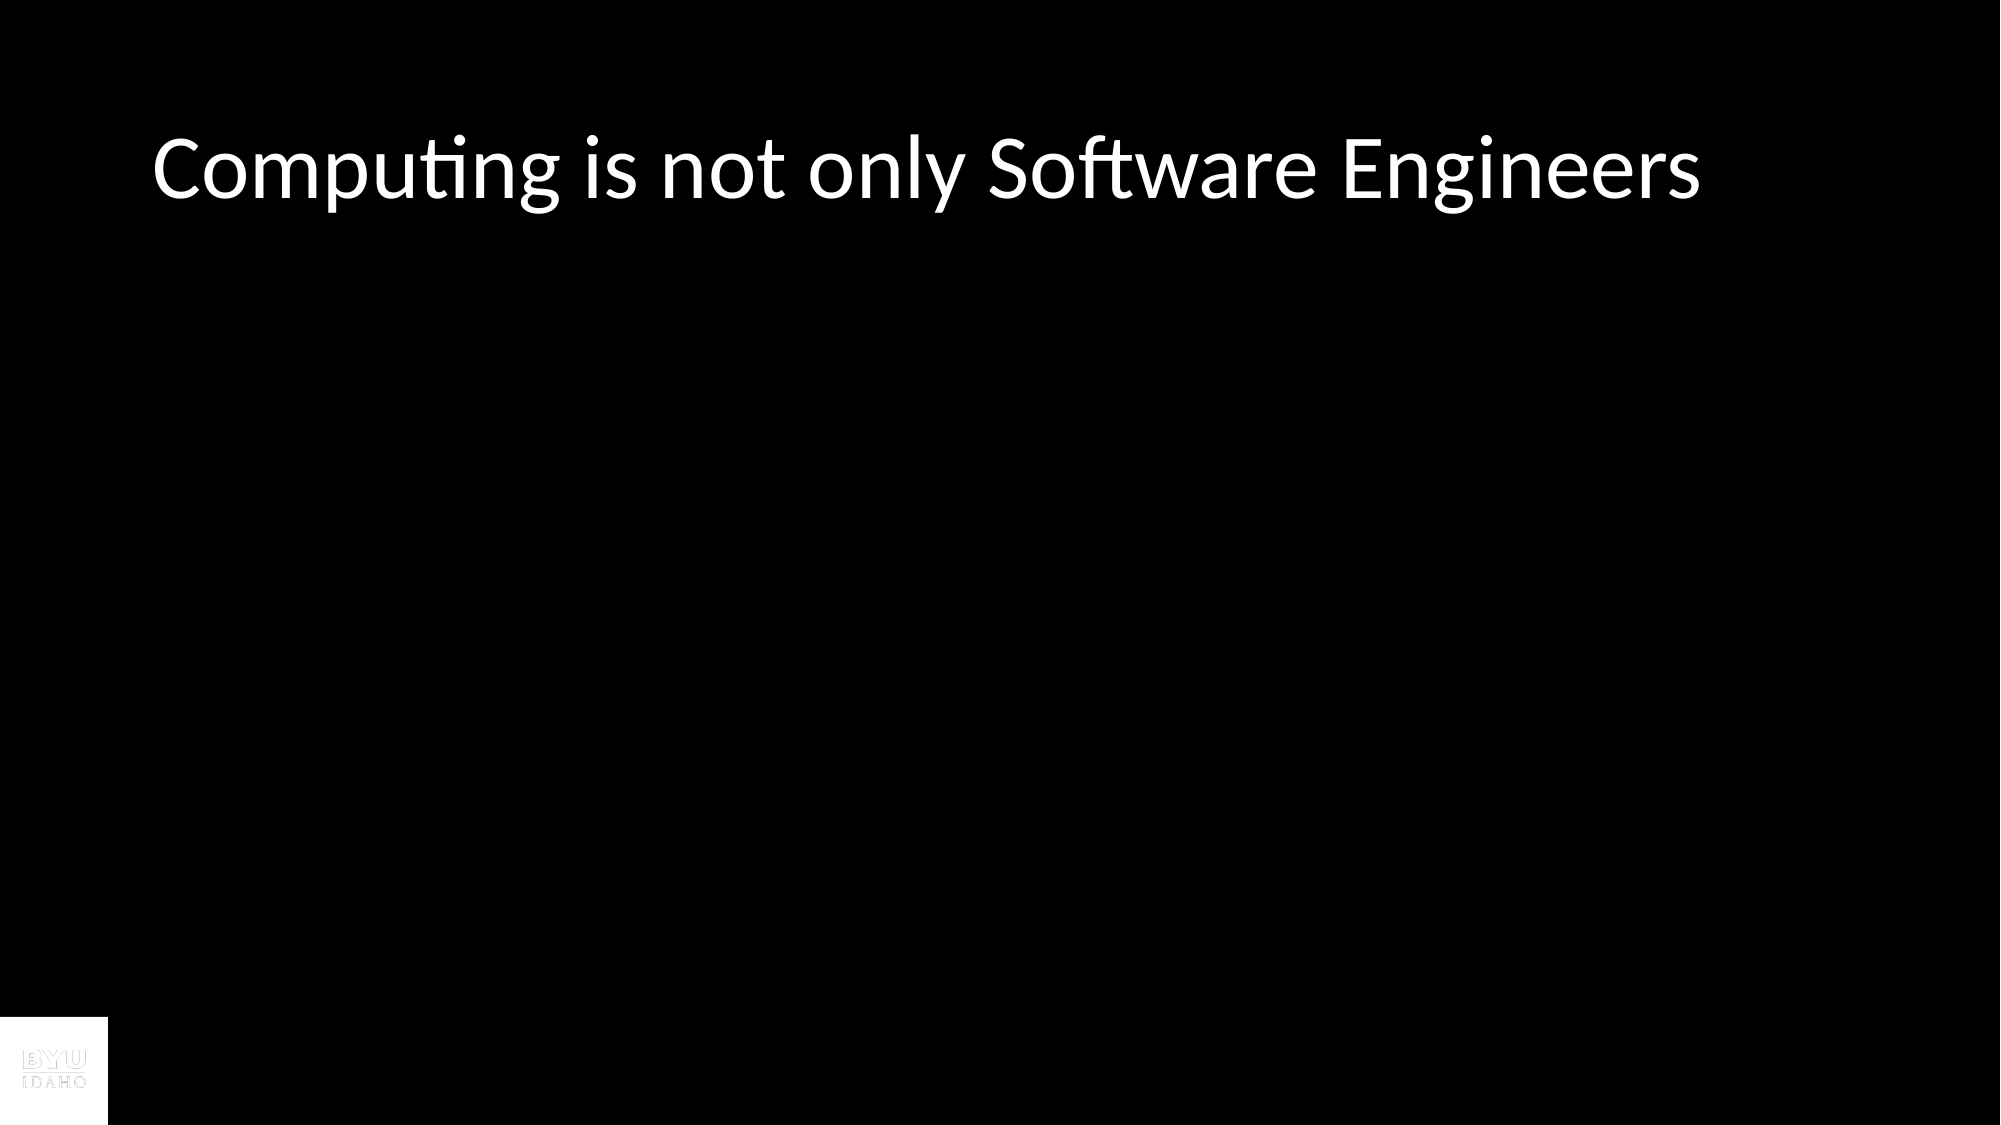

# Computing is not only Software Engineers